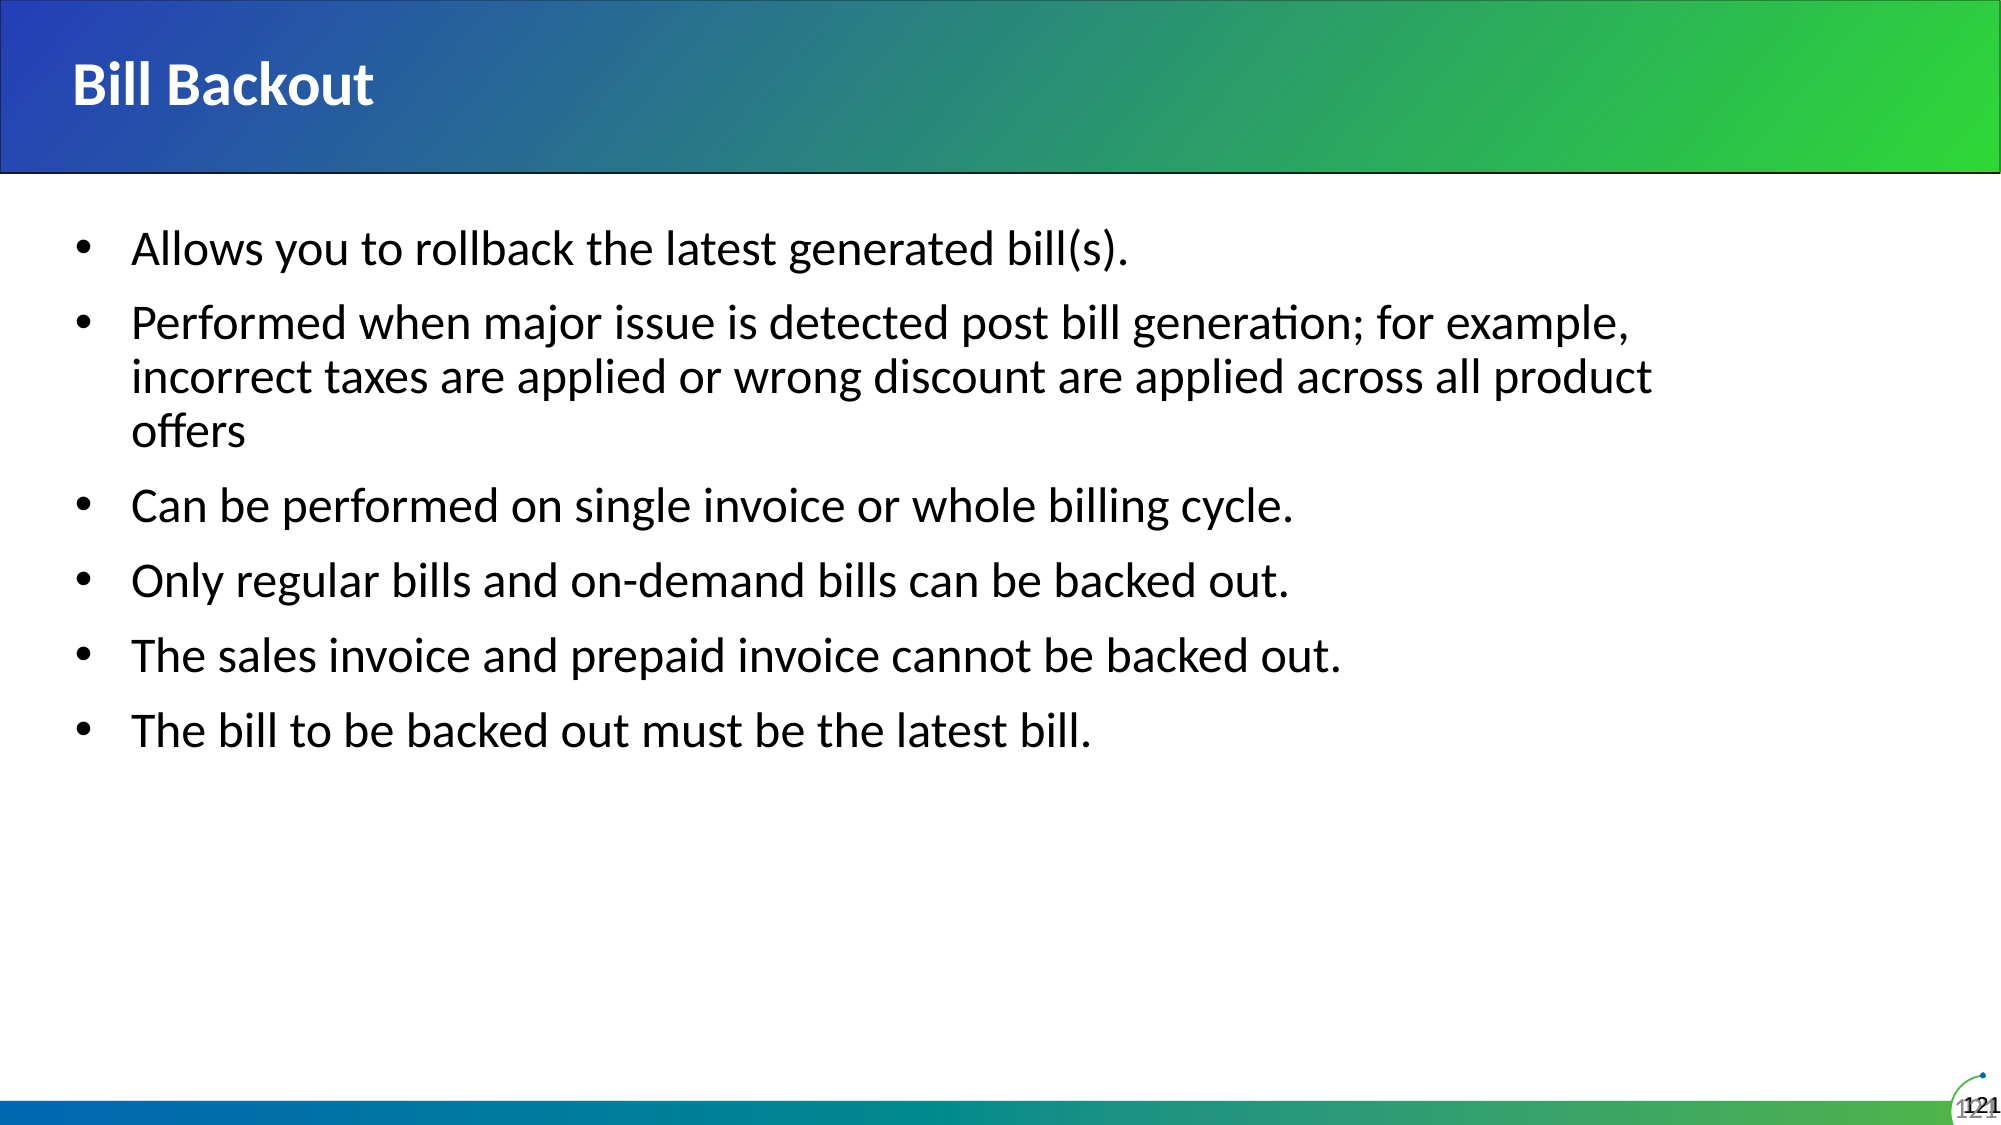

# Bill Backout
Allows you to rollback the latest generated bill(s).
Performed when major issue is detected post bill generation; for example, incorrect taxes are applied or wrong discount are applied across all product offers
Can be performed on single invoice or whole billing cycle.
Only regular bills and on-demand bills can be backed out.
The sales invoice and prepaid invoice cannot be backed out.
The bill to be backed out must be the latest bill.

121